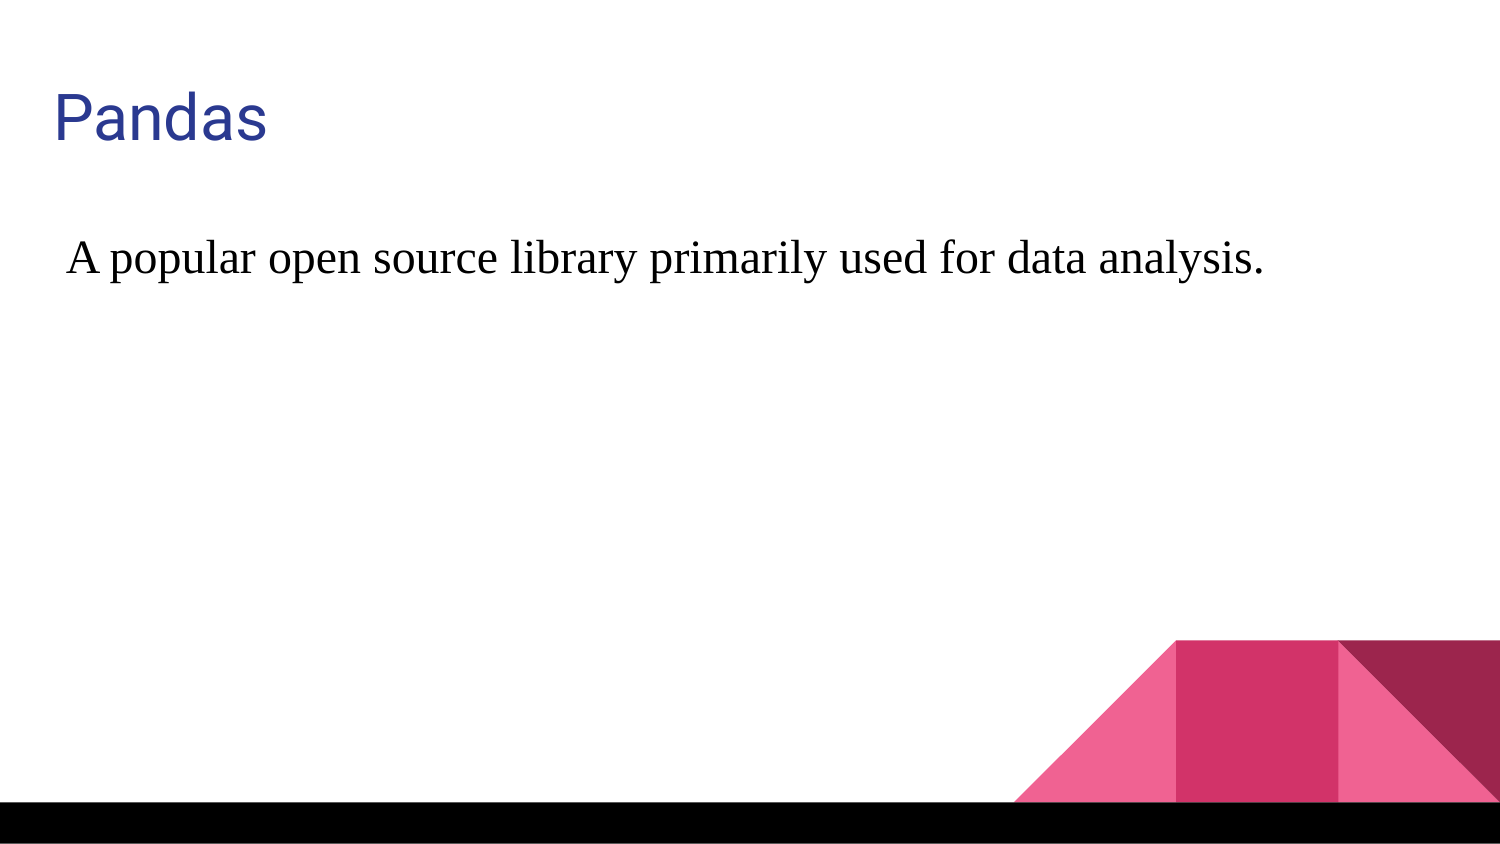

Pandas
A popular open source library primarily used for data analysis.